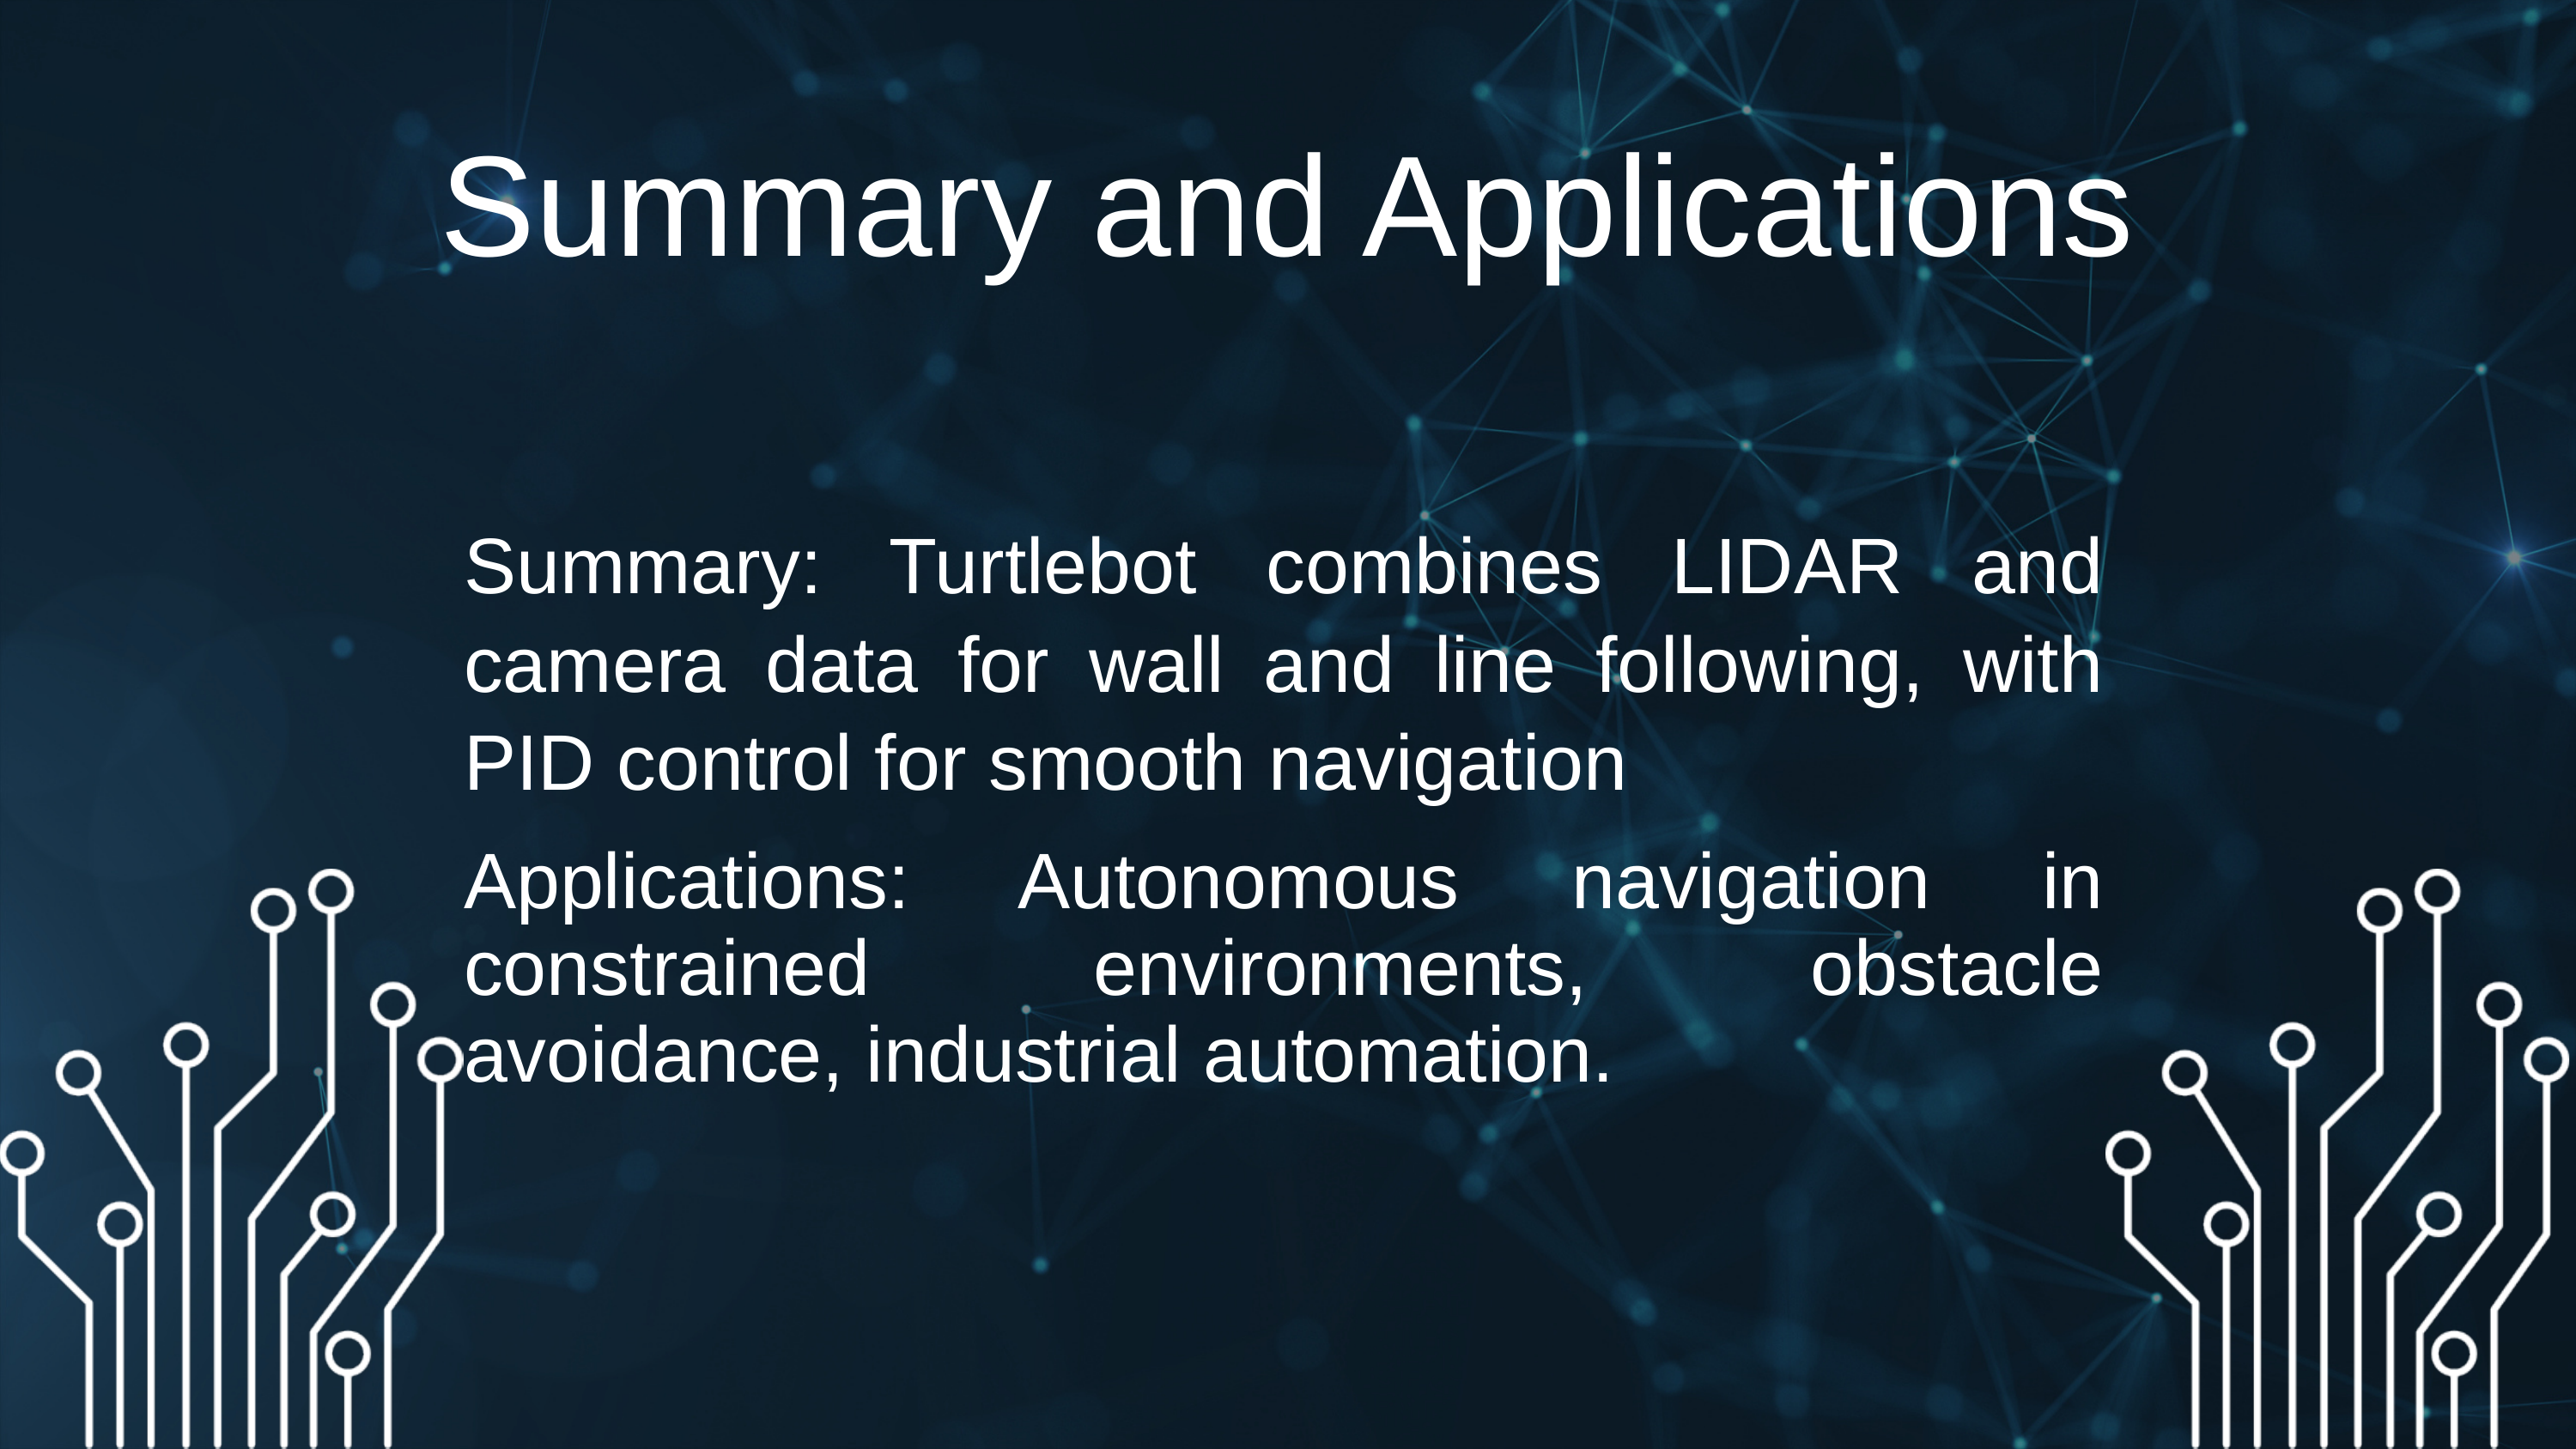

Summary and Applications
Summary: Turtlebot combines LIDAR and camera data for wall and line following, with PID control for smooth navigation
﻿﻿Applications: Autonomous navigation in constrained environments, obstacle avoidance, industrial automation.